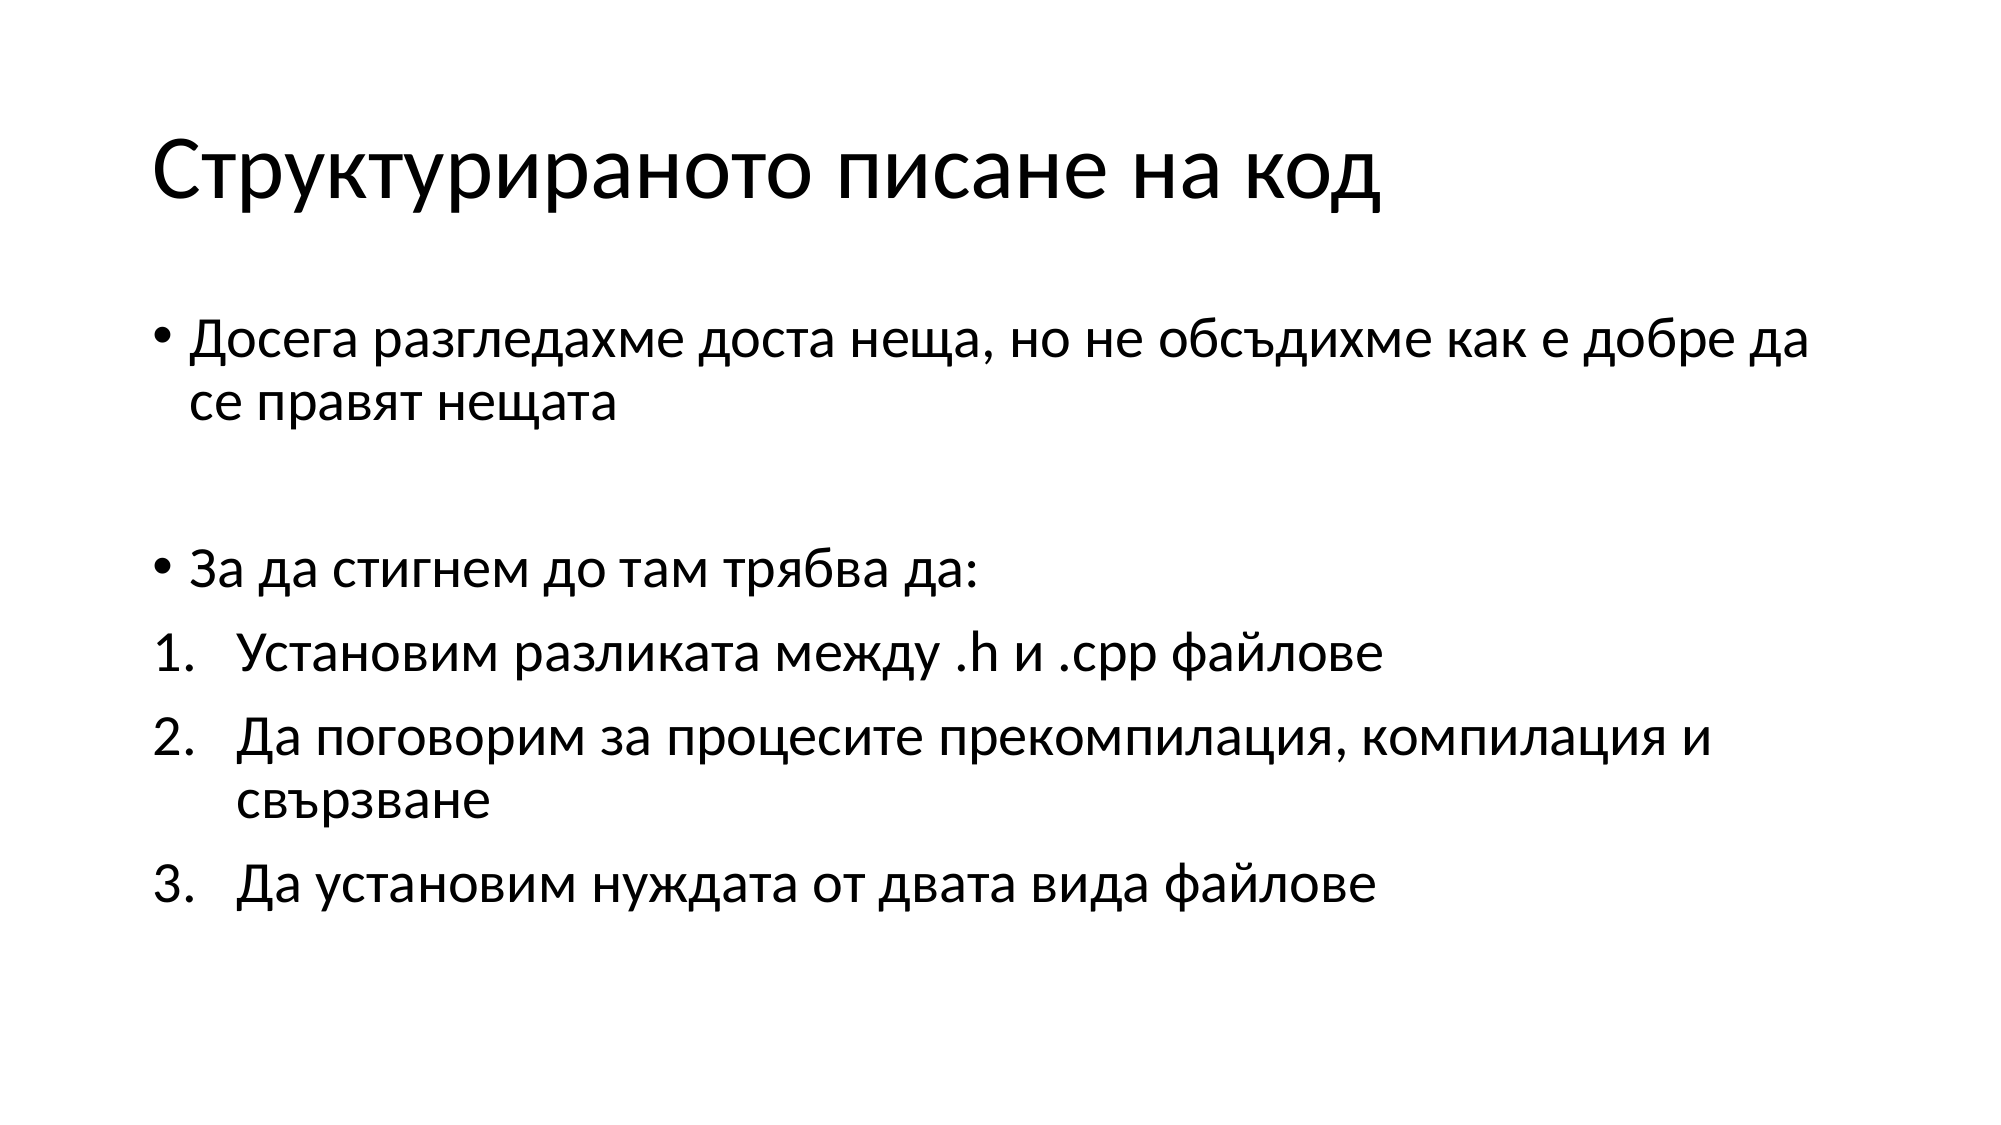

# Структурираното писане на код
Досега разгледахме доста неща, но не обсъдихме как е добре да се правят нещата

За да стигнем до там трябва да:
Установим разликата между .h и .cpp файлове
Да поговорим за процесите прекомпилация, компилация и свързване
Да установим нуждата от двата вида файлове